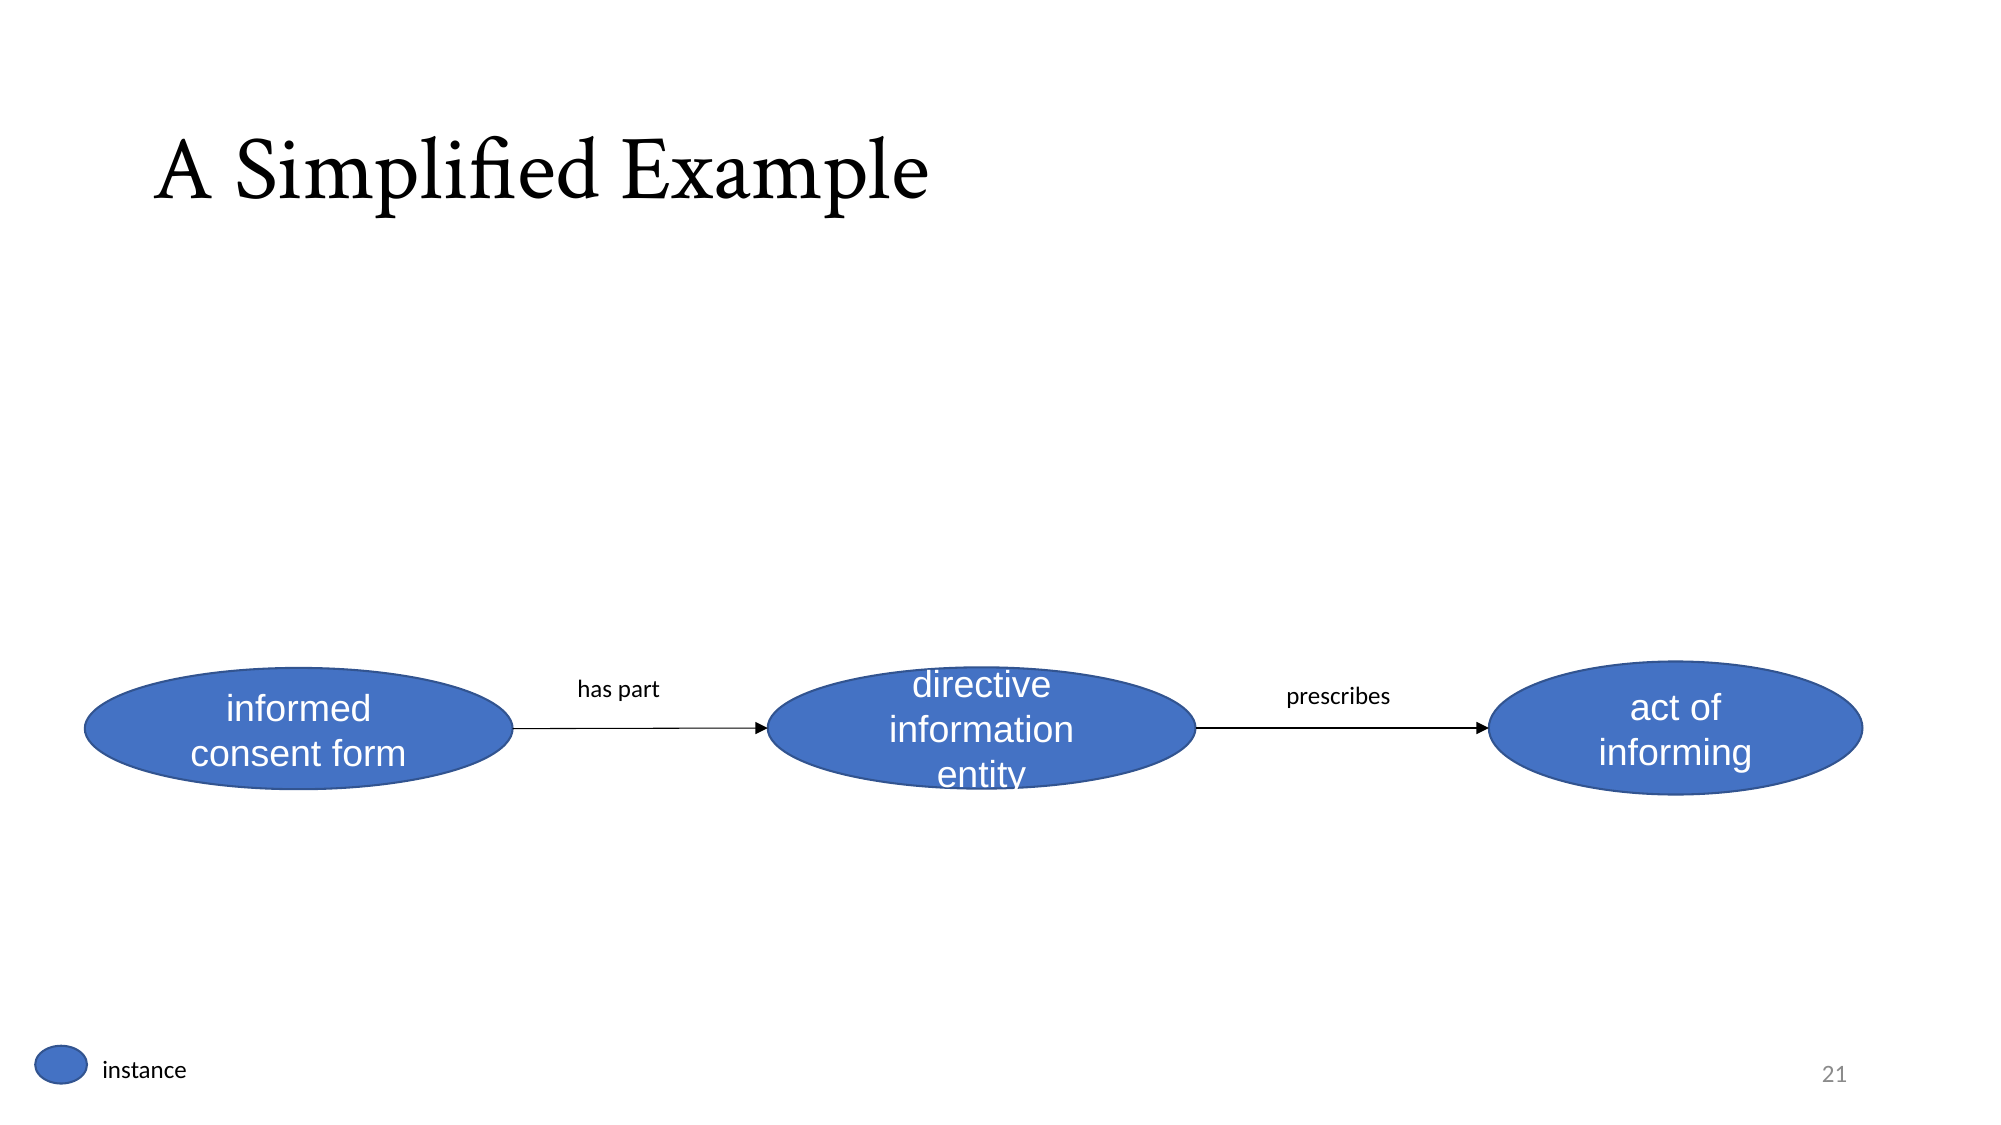

# A Simplified Example
act of informing
has part
directive information entity
informed consent form
prescribes
21

instance